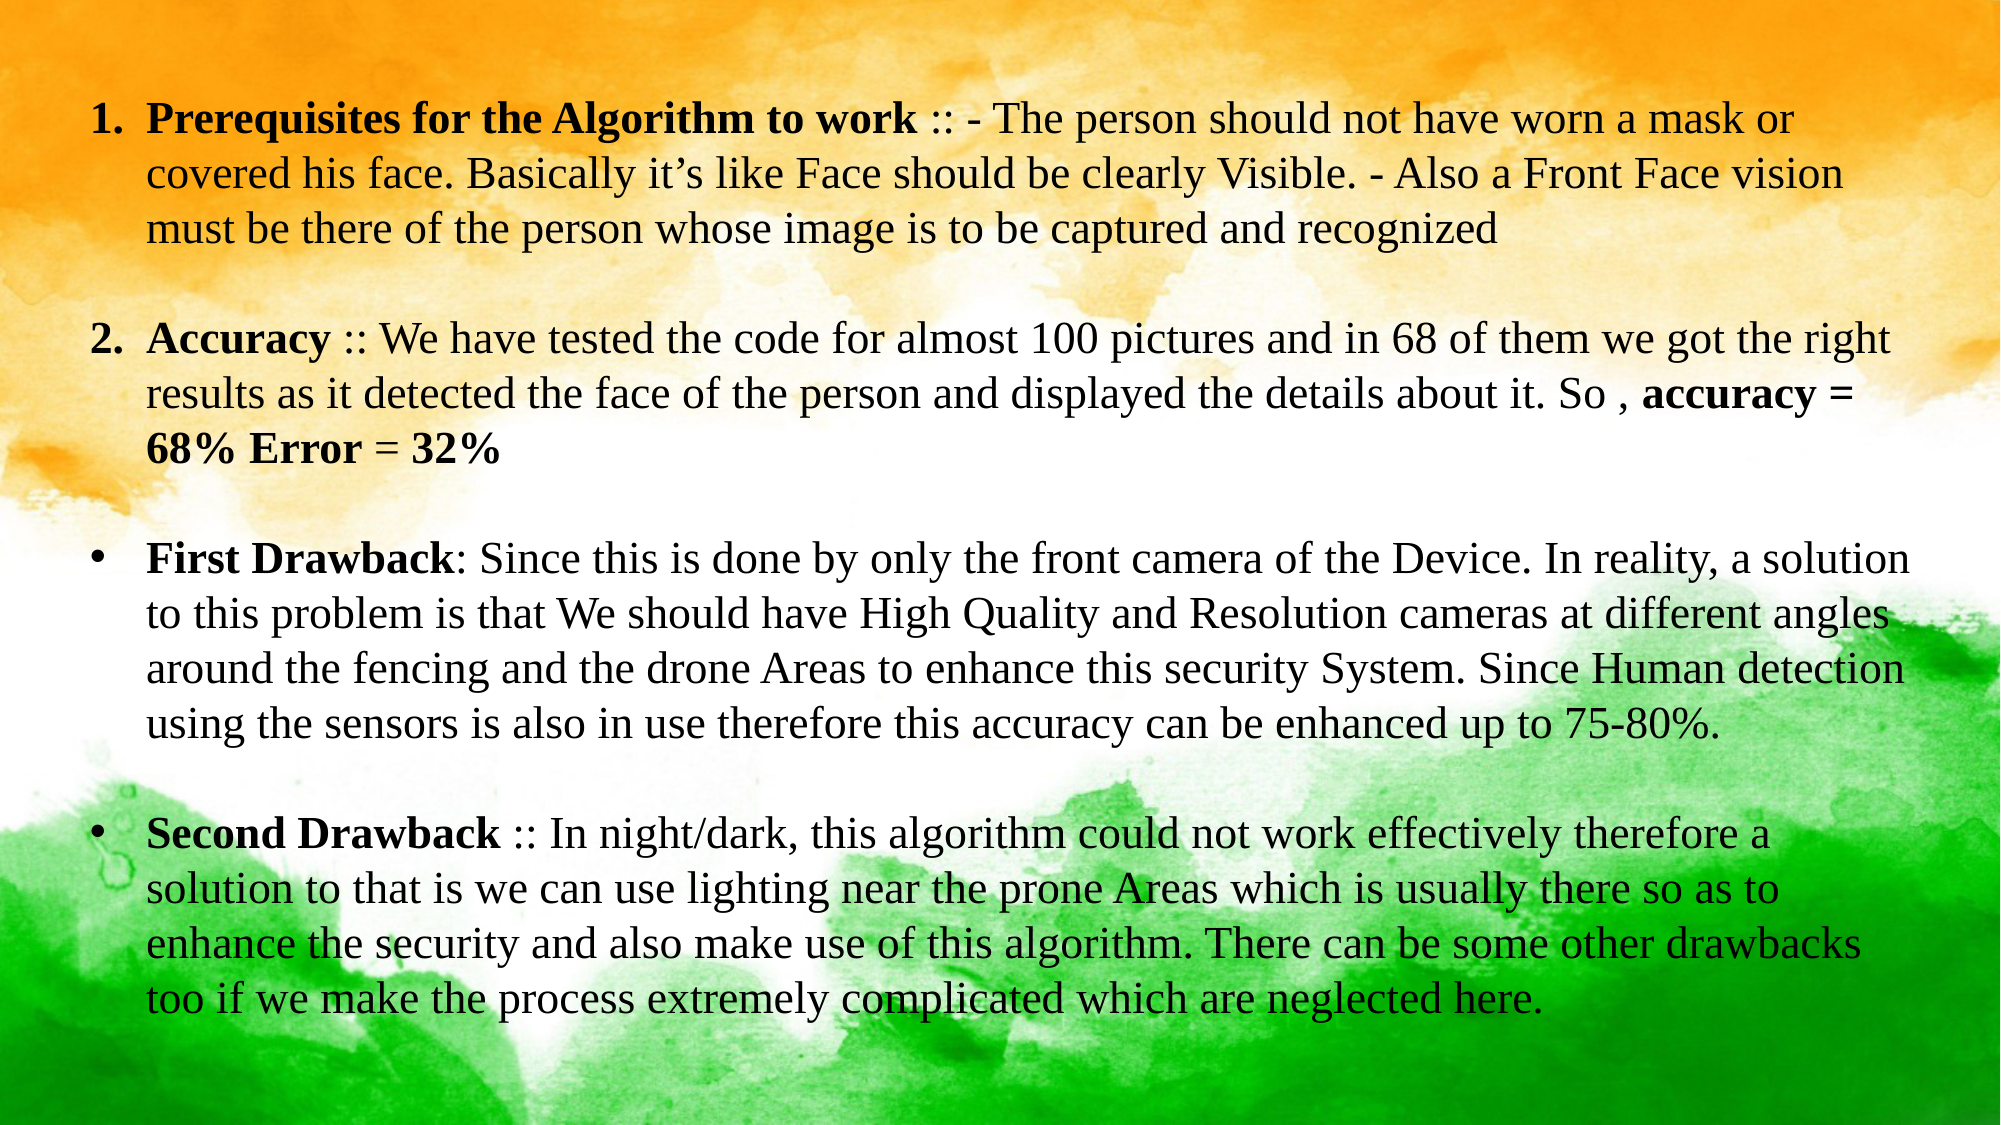

Prerequisites for the Algorithm to work :: - The person should not have worn a mask or covered his face. Basically it’s like Face should be clearly Visible. - Also a Front Face vision must be there of the person whose image is to be captured and recognized

Accuracy :: We have tested the code for almost 100 pictures and in 68 of them we got the right results as it detected the face of the person and displayed the details about it. So , accuracy = 68% Error = 32%

First Drawback: Since this is done by only the front camera of the Device. In reality, a solution to this problem is that We should have High Quality and Resolution cameras at different angles around the fencing and the drone Areas to enhance this security System. Since Human detection using the sensors is also in use therefore this accuracy can be enhanced up to 75-80%.

Second Drawback :: In night/dark, this algorithm could not work effectively therefore a solution to that is we can use lighting near the prone Areas which is usually there so as to enhance the security and also make use of this algorithm. There can be some other drawbacks too if we make the process extremely complicated which are neglected here.